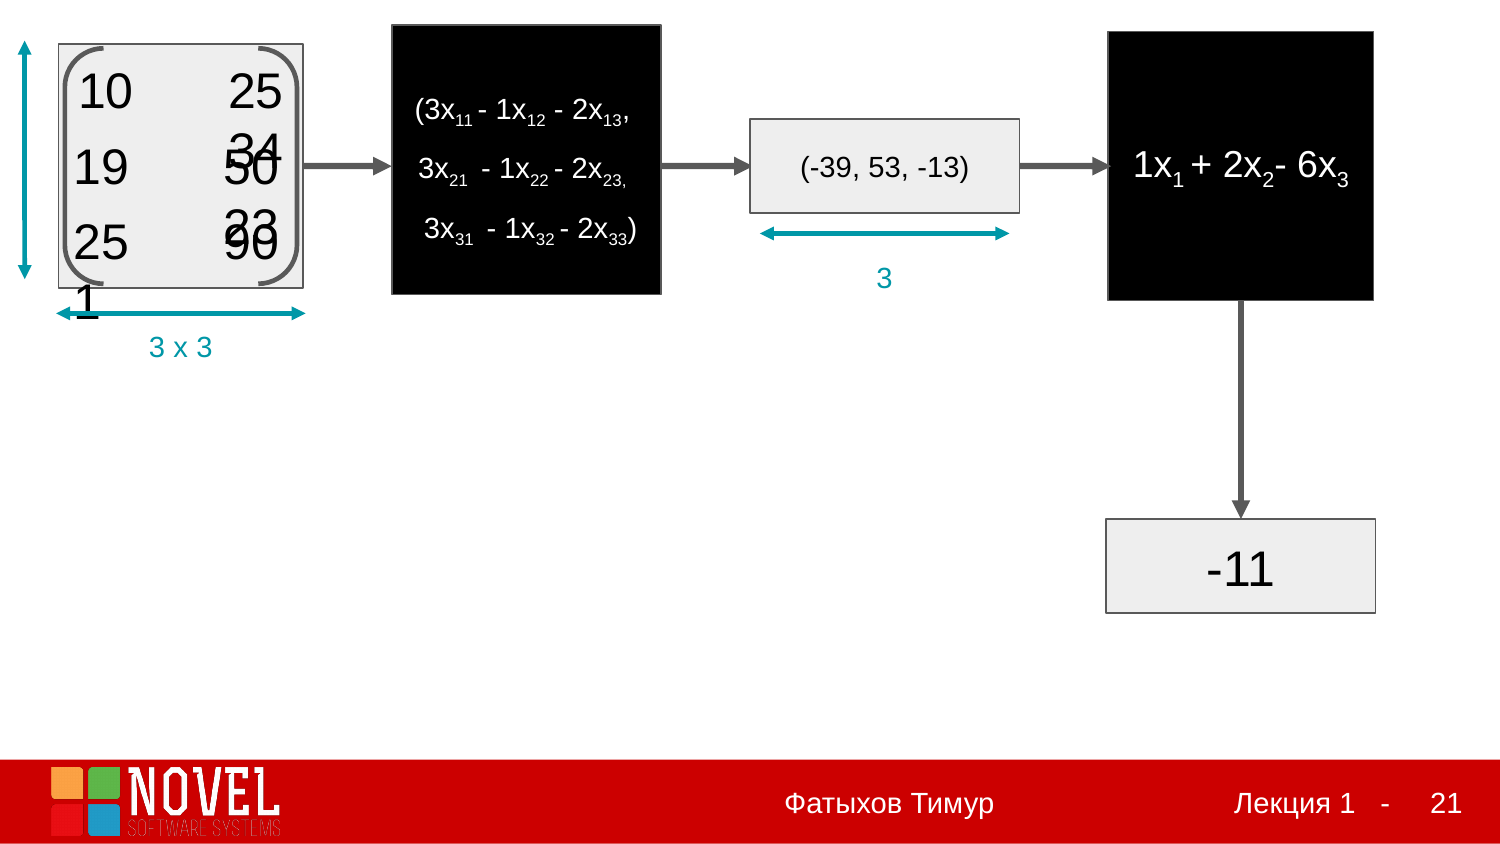

(3x11 - 1x12 - 2x13,
3x21  - 1x22 - 2x23,
 3x31  - 1x32 - 2x33)
1x1 + 2x2- 6x3

10	25	34

19	50	23
(-39, 53, -13)
25	90 1
3
3 x 3
-11
21